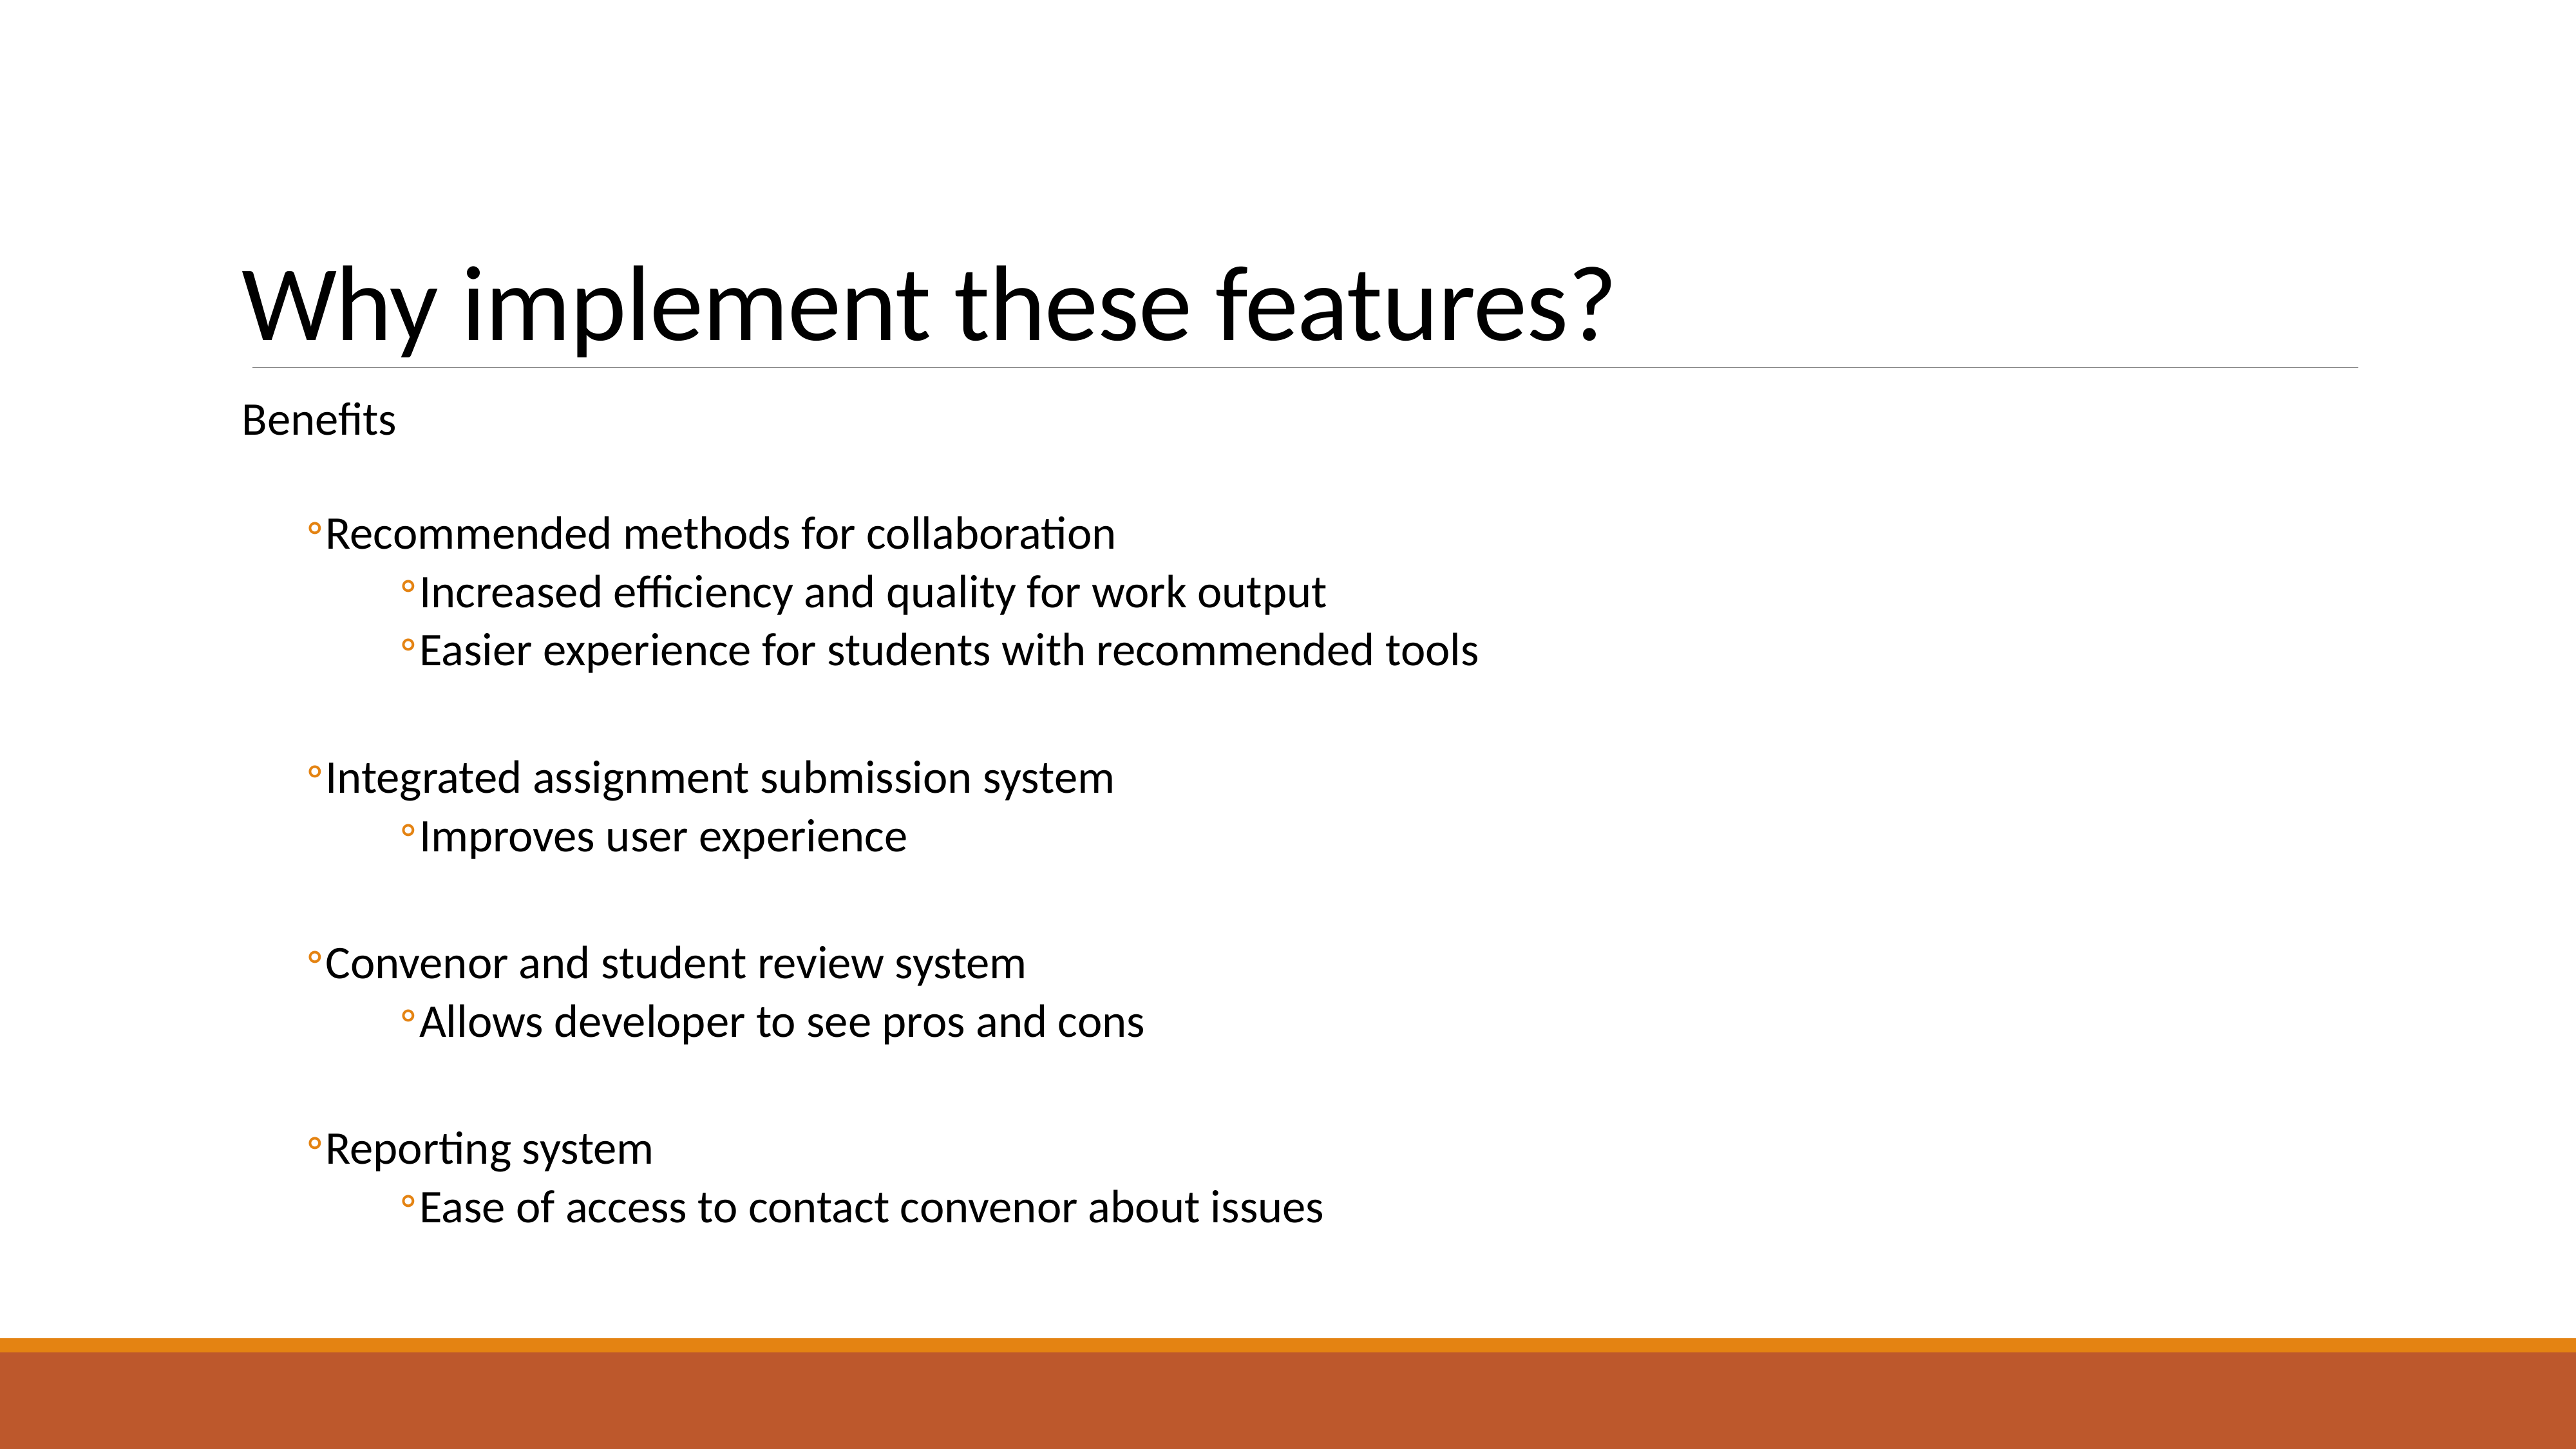

# Why implement these features?
Benefits

Recommended methods for collaboration
Increased efficiency and quality for work output
Easier experience for students with recommended tools

Integrated assignment submission system
Improves user experience

Convenor and student review system
Allows developer to see pros and cons

Reporting system
Ease of access to contact convenor about issues